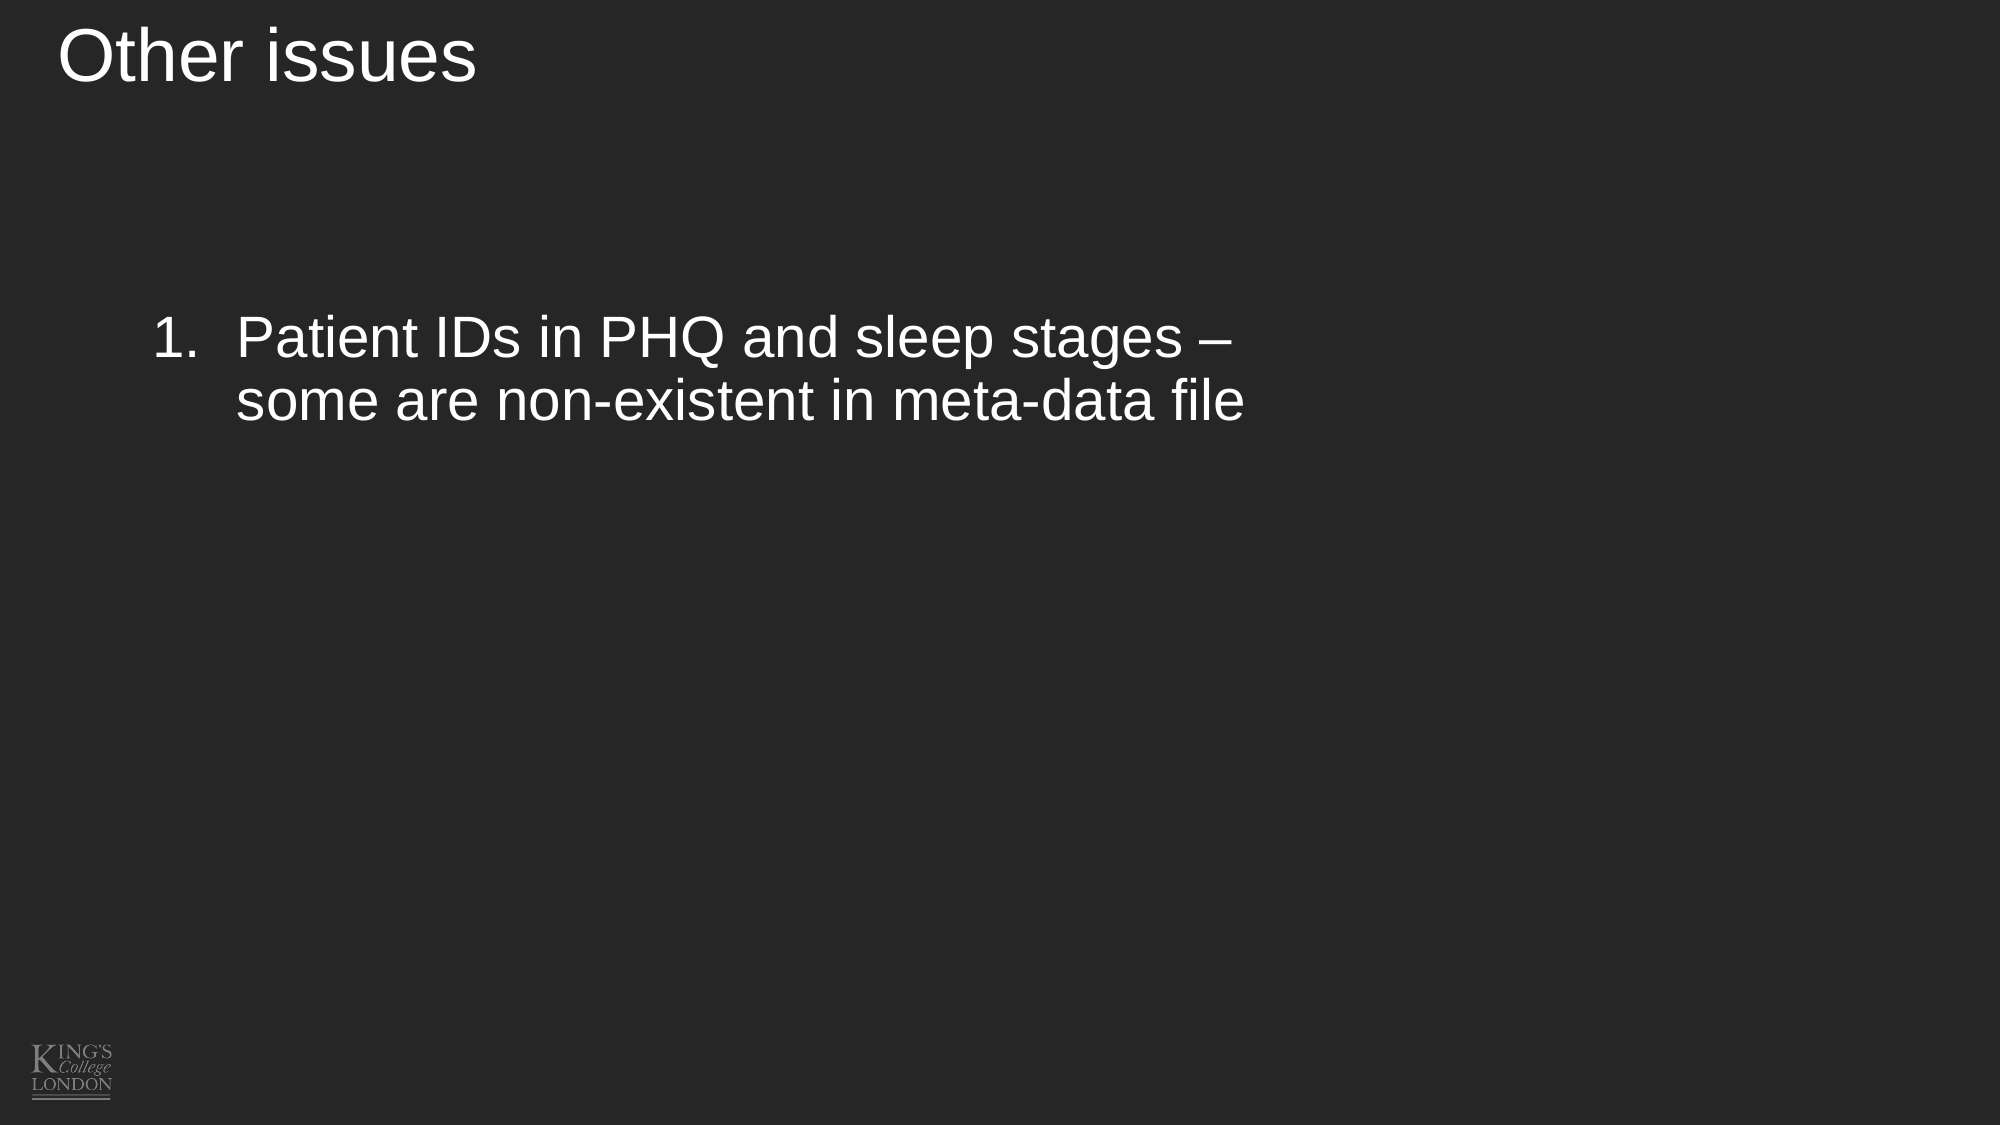

Other issues
Patient IDs in PHQ and sleep stages –
some are non-existent in meta-data file